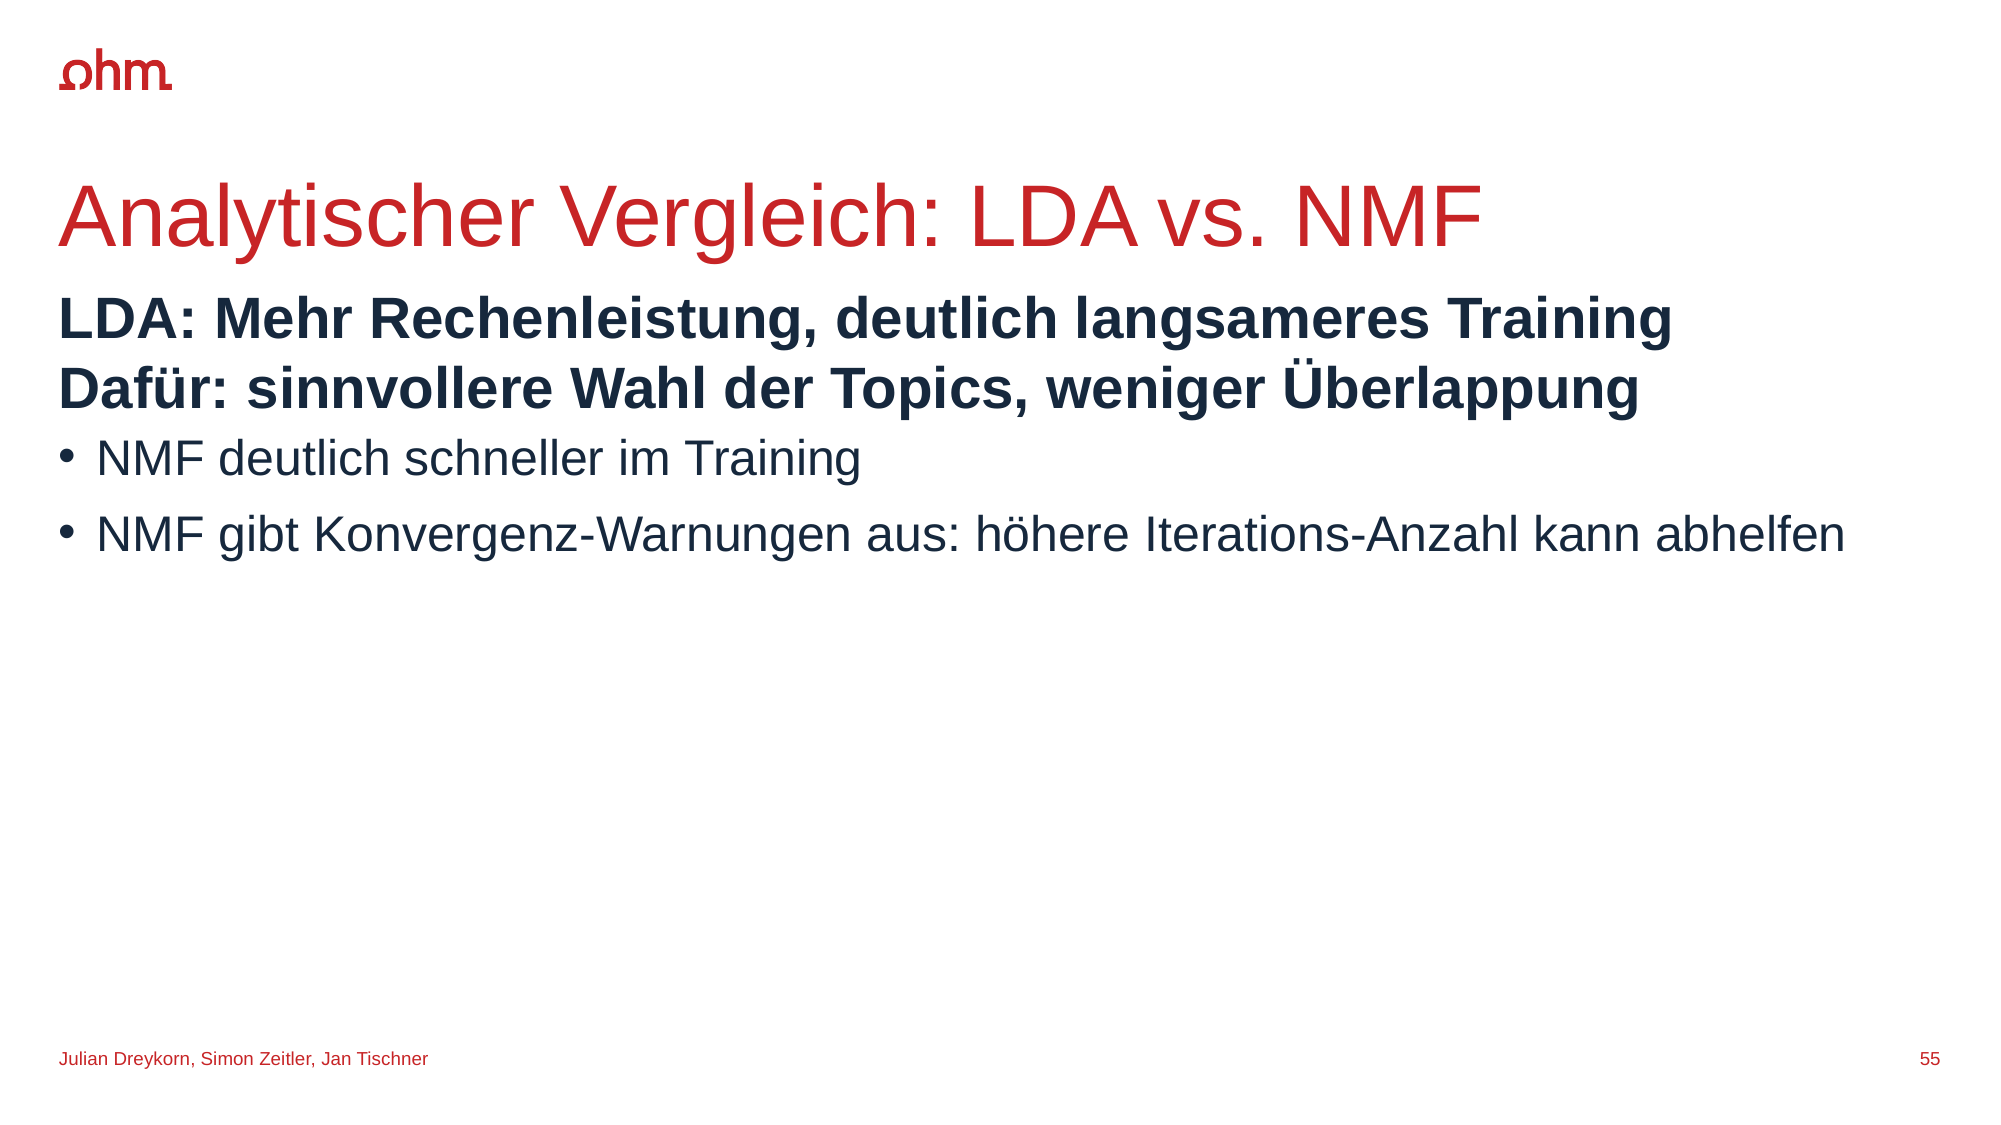

# Analytischer Vergleich: LDA vs. NMF
LDA: Mehr Rechenleistung, deutlich langsameres Training
Dafür: sinnvollere Wahl der Topics, weniger Überlappung
NMF deutlich schneller im Training
NMF gibt Konvergenz-Warnungen aus: höhere Iterations-Anzahl kann abhelfen
Julian Dreykorn, Simon Zeitler, Jan Tischner
55